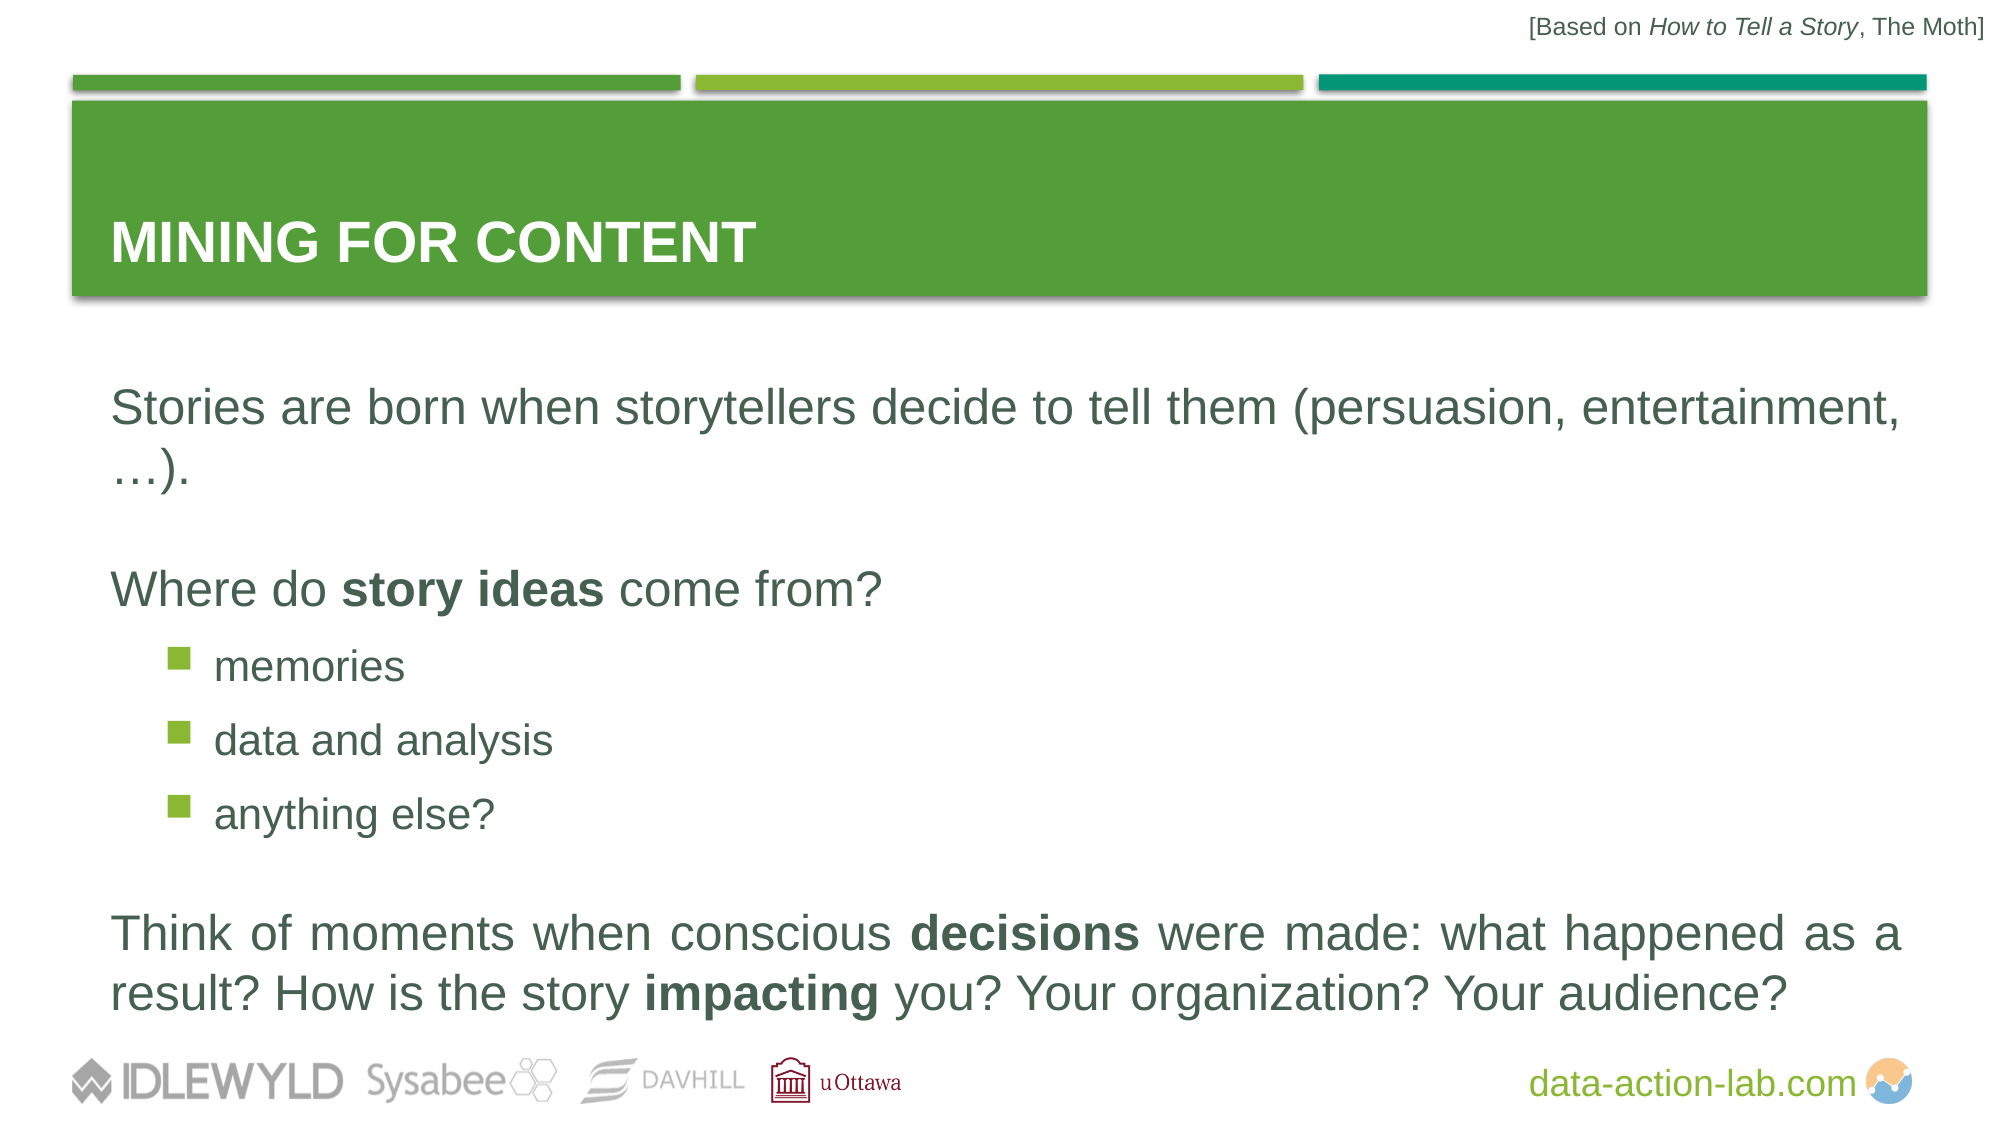

[Based on How to Tell a Story, The Moth]
# MINING FOR CONTENT
Stories are born when storytellers decide to tell them (persuasion, entertainment, …).
Where do story ideas come from?
memories
data and analysis
anything else?
Think of moments when conscious decisions were made: what happened as a result? How is the story impacting you? Your organization? Your audience?